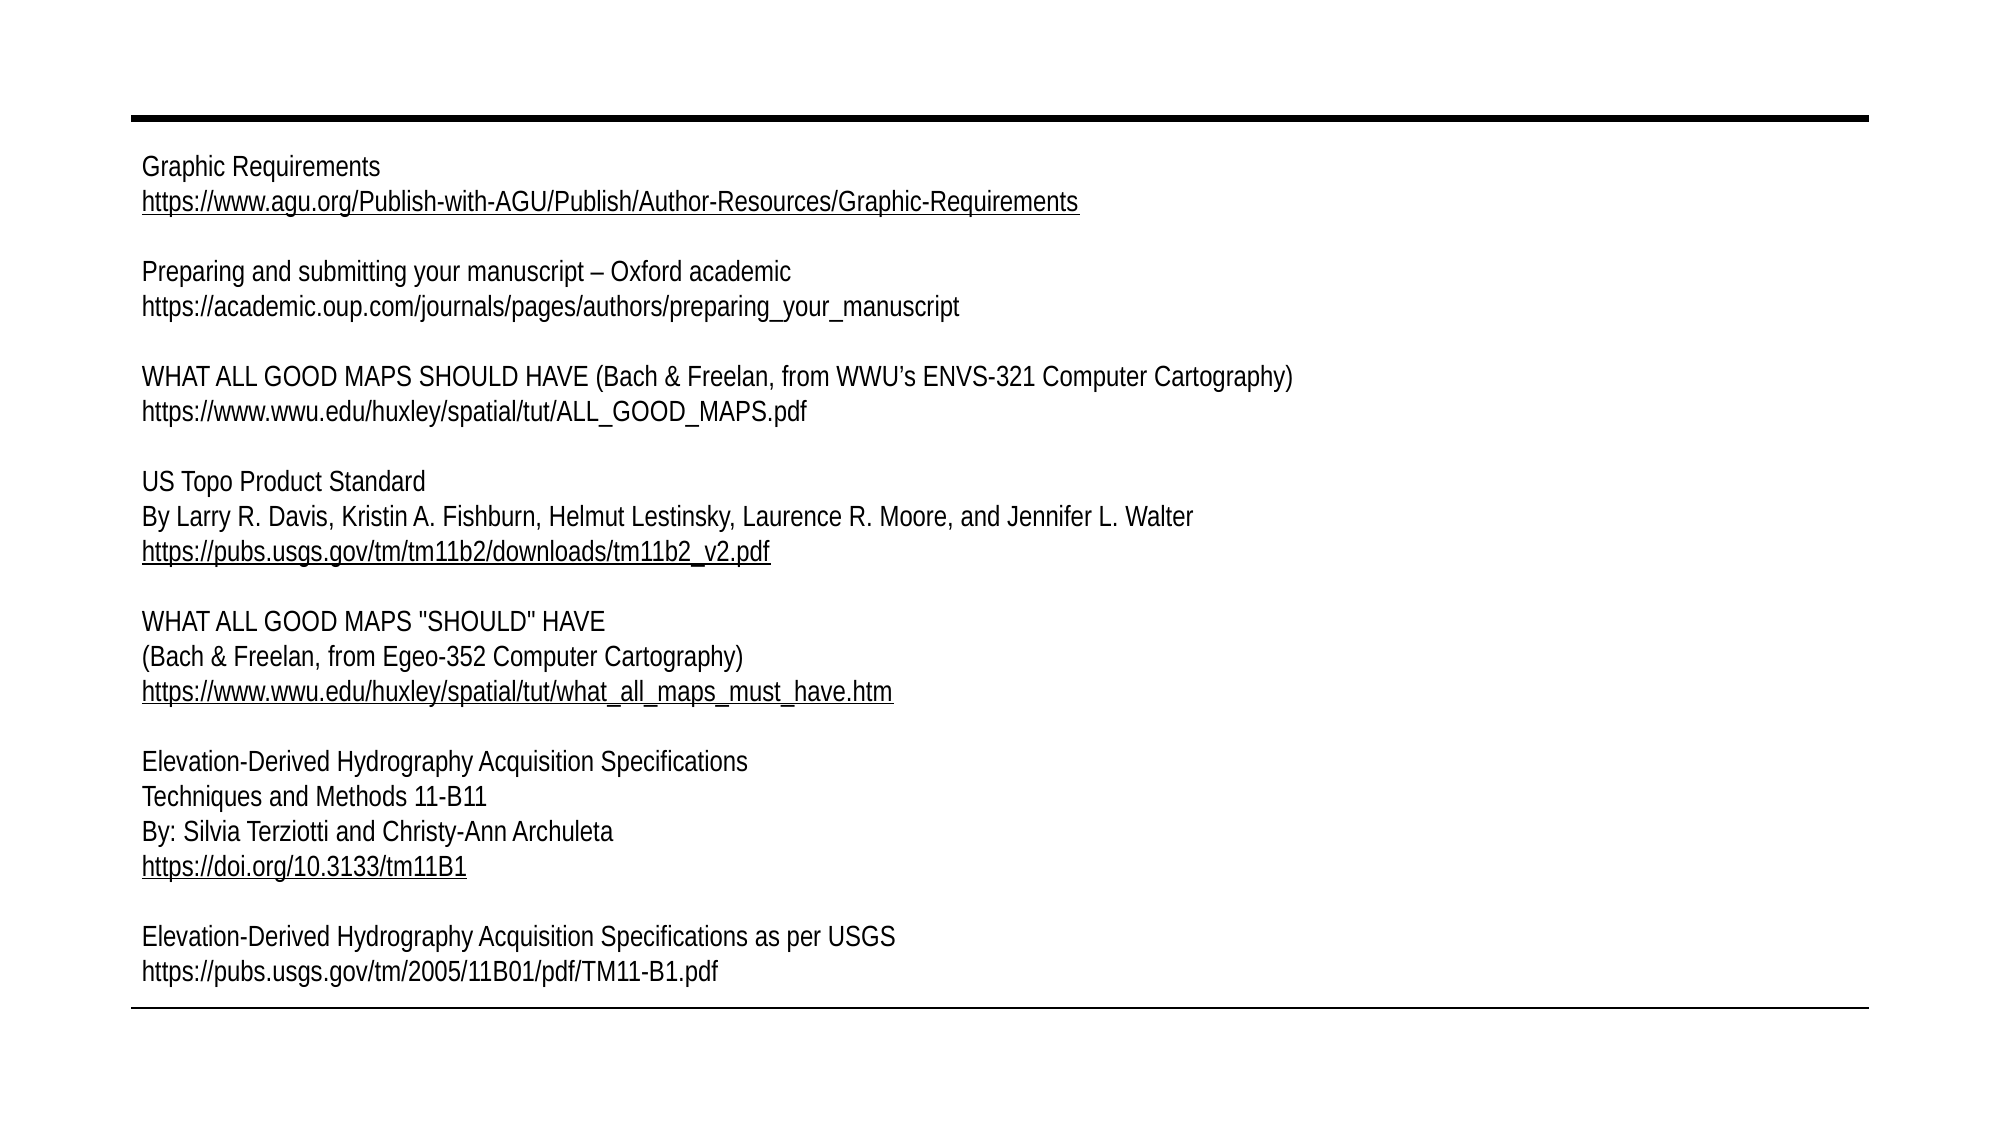

Graphic Requirements
https://www.agu.org/Publish-with-AGU/Publish/Author-Resources/Graphic-Requirements

Preparing and submitting your manuscript – Oxford academic
https://academic.oup.com/journals/pages/authors/preparing_your_manuscript

WHAT ALL GOOD MAPS SHOULD HAVE (Bach & Freelan, from WWU’s ENVS-321 Computer Cartography)
https://www.wwu.edu/huxley/spatial/tut/ALL_GOOD_MAPS.pdf

US Topo Product Standard
By Larry R. Davis, Kristin A. Fishburn, Helmut Lestinsky, Laurence R. Moore, and Jennifer L. Walter
https://pubs.usgs.gov/tm/tm11b2/downloads/tm11b2_v2.pdf

WHAT ALL GOOD MAPS "SHOULD" HAVE
(Bach & Freelan, from Egeo-352 Computer Cartography)
https://www.wwu.edu/huxley/spatial/tut/what_all_maps_must_have.htm

Elevation-Derived Hydrography Acquisition Specifications
Techniques and Methods 11-B11
By: Silvia Terziotti and Christy-Ann Archuleta
https://doi.org/10.3133/tm11B1

Elevation-Derived Hydrography Acquisition Specifications as per USGS
https://pubs.usgs.gov/tm/2005/11B01/pdf/TM11-B1.pdf